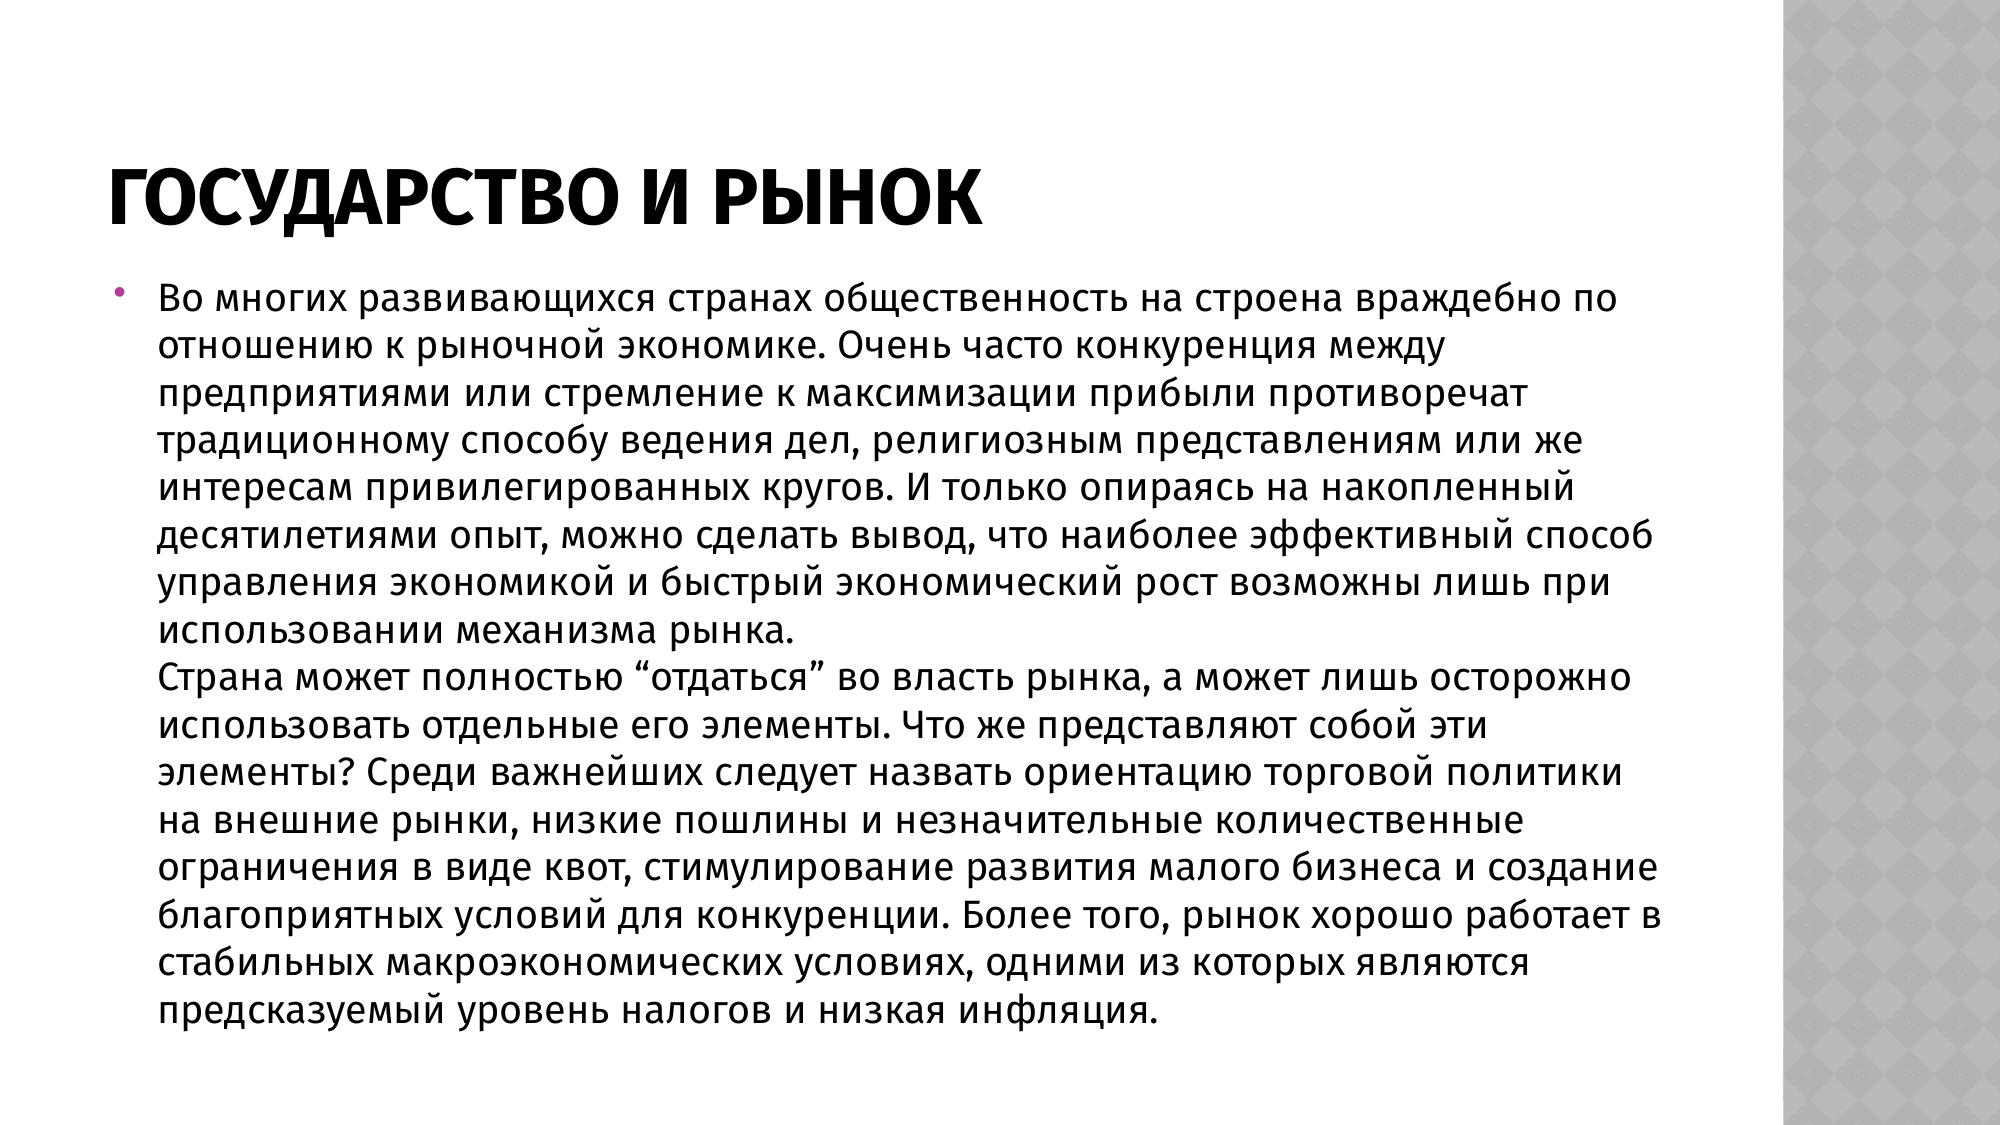

# Государство и рынок
Во многих развивающихся странах общественность на строена враждебно по отношению к рыночной экономике. Очень часто конкуренция между предприятиями или стремление к максимизации прибыли противоречат традиционному способу ведения дел, религиозным представлениям или же интересам привилегированных кругов. И только опираясь на накопленный десятилетиями опыт, можно сделать вывод, что наиболее эффективный способ управления экономикой и быстрый экономический рост возможны лишь при использовании механизма рынка.
Страна может полностью “отдаться” во власть рынка, а может лишь осторожно использовать отдельные его элементы. Что же представляют собой эти элементы? Среди важнейших следует назвать ориентацию торговой политики на внешние рынки, низкие пошлины и незначительные количественные ограничения в виде квот, стимулирование развития малого бизнеса и создание благоприятных условий для конкуренции. Более того, рынок хорошо работает в стабильных макроэкономических условиях, одними из которых являются предсказуемый уровень налогов и низкая инфляция.